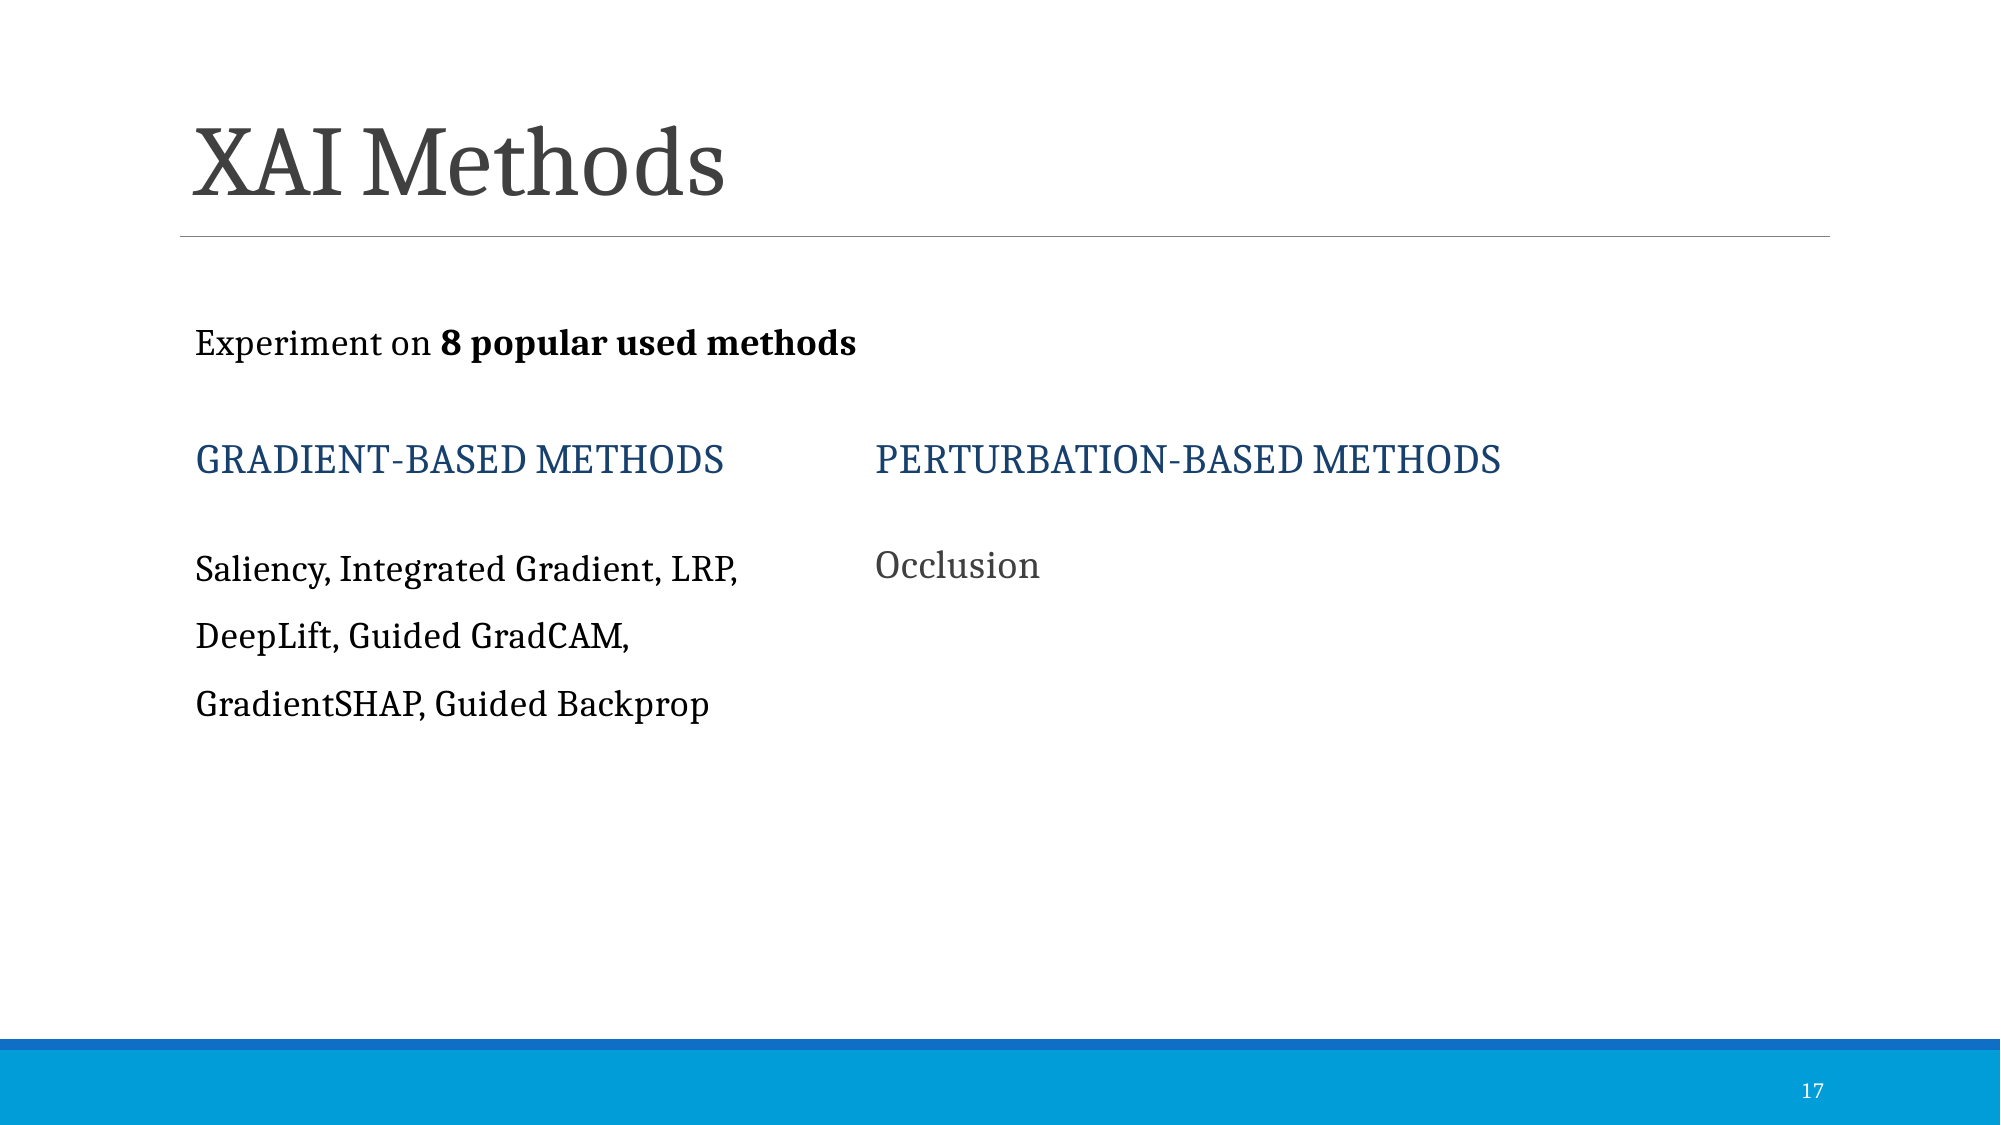

# XAI Methods
Experiment on 8 popular used methods
GRADIENT-BASED METHODS
PERTURBATION-BASED METHODS
Saliency, Integrated Gradient, LRP, DeepLift, Guided GradCAM, GradientSHAP, Guided Backprop
Occlusion
17